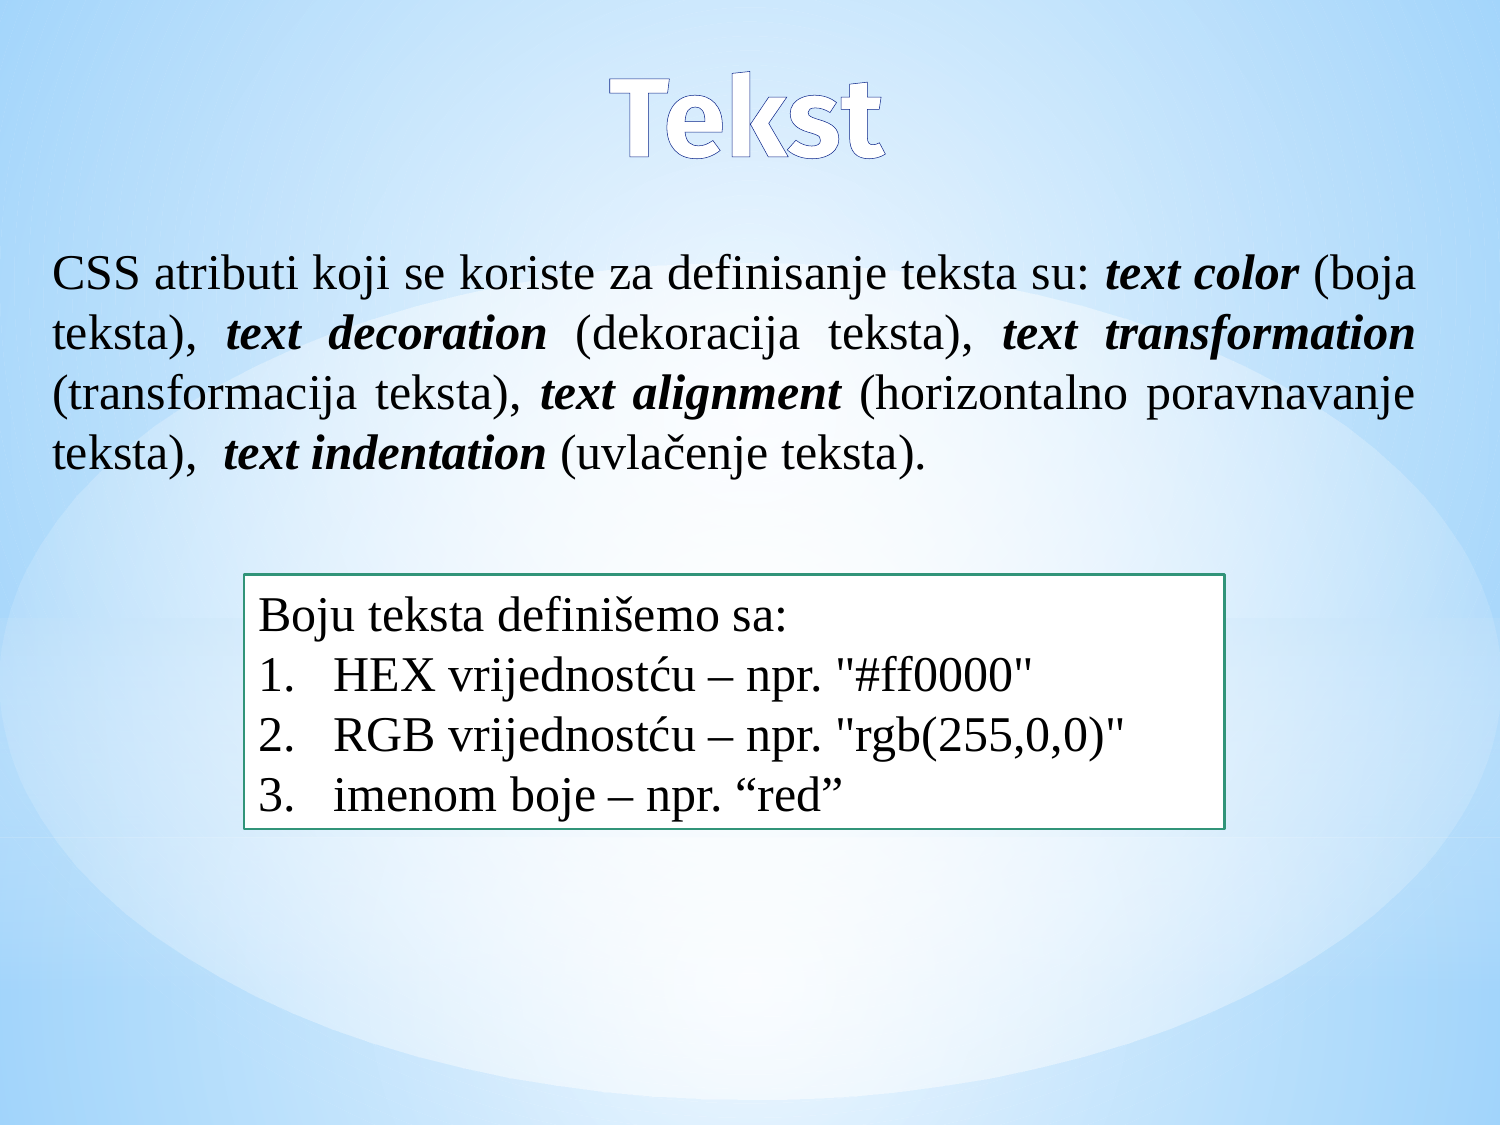

Tekst
CSS atributi koji se koriste za definisanje teksta su: text color (boja teksta), text decoration (dekoracija teksta), text transformation (transformacija teksta), text alignment (horizontalno poravnavanje teksta),  text indentation (uvlačenje teksta).
Boju teksta definišemo sa:
HEX vrijednostću – npr. "#ff0000"
RGB vrijednostću – npr. "rgb(255,0,0)"
imenom boje – npr. “red”